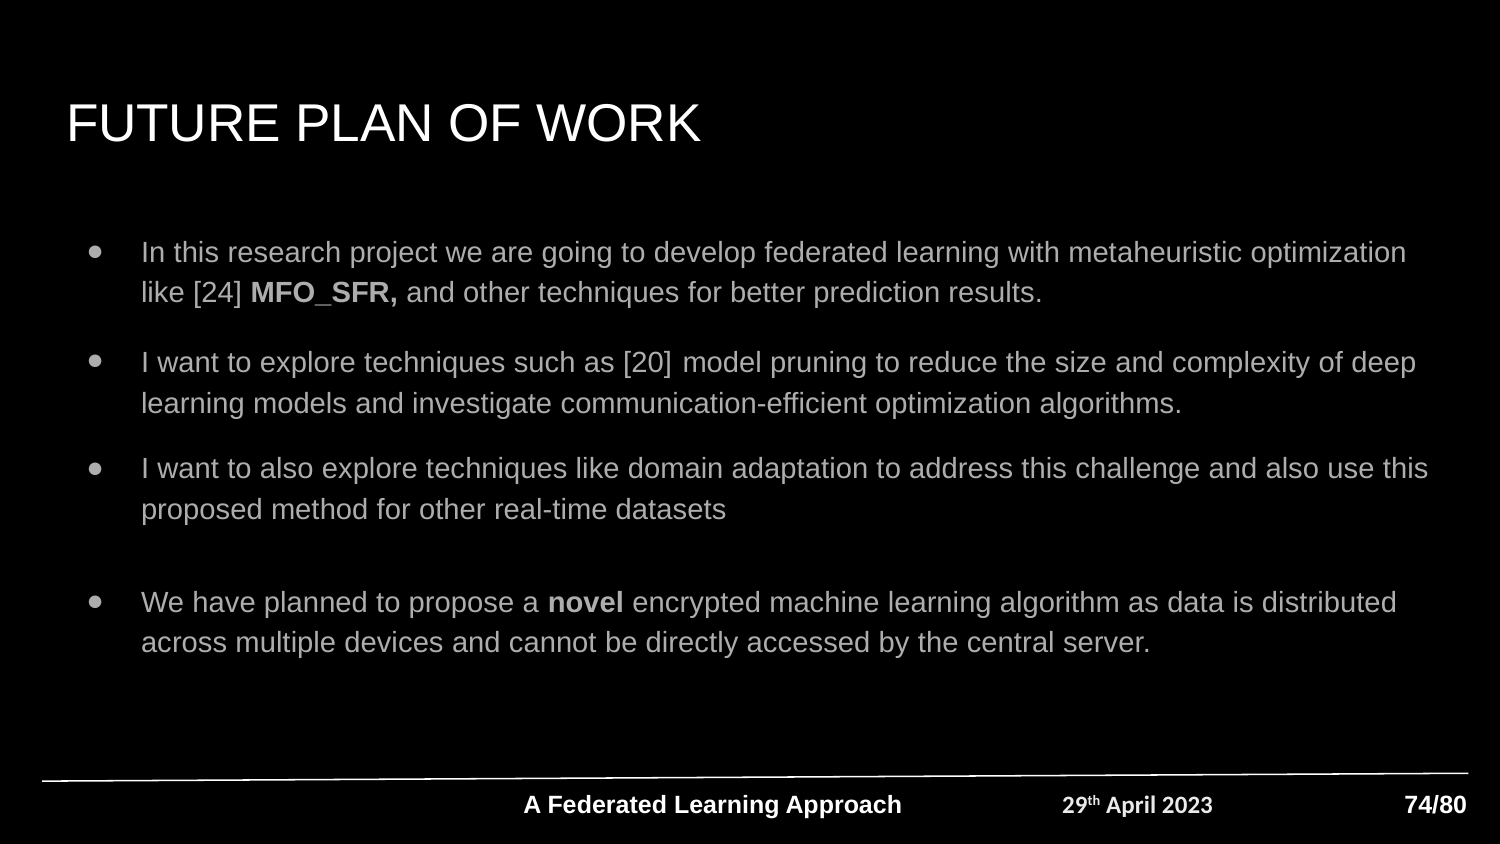

# FUTURE PLAN OF WORK

In this research project we are going to develop federated learning with metaheuristic optimization like [24] MFO_SFR, and other techniques for better prediction results.
I want to explore techniques such as [20] model pruning to reduce the size and complexity of deep learning models and investigate communication-efficient optimization algorithms.
I want to also explore techniques like domain adaptation to address this challenge and also use this proposed method for other real-time datasets

We have planned to propose a novel encrypted machine learning algorithm as data is distributed across multiple devices and cannot be directly accessed by the central server.

A Federated Learning Approach
29th April 2023

74/80